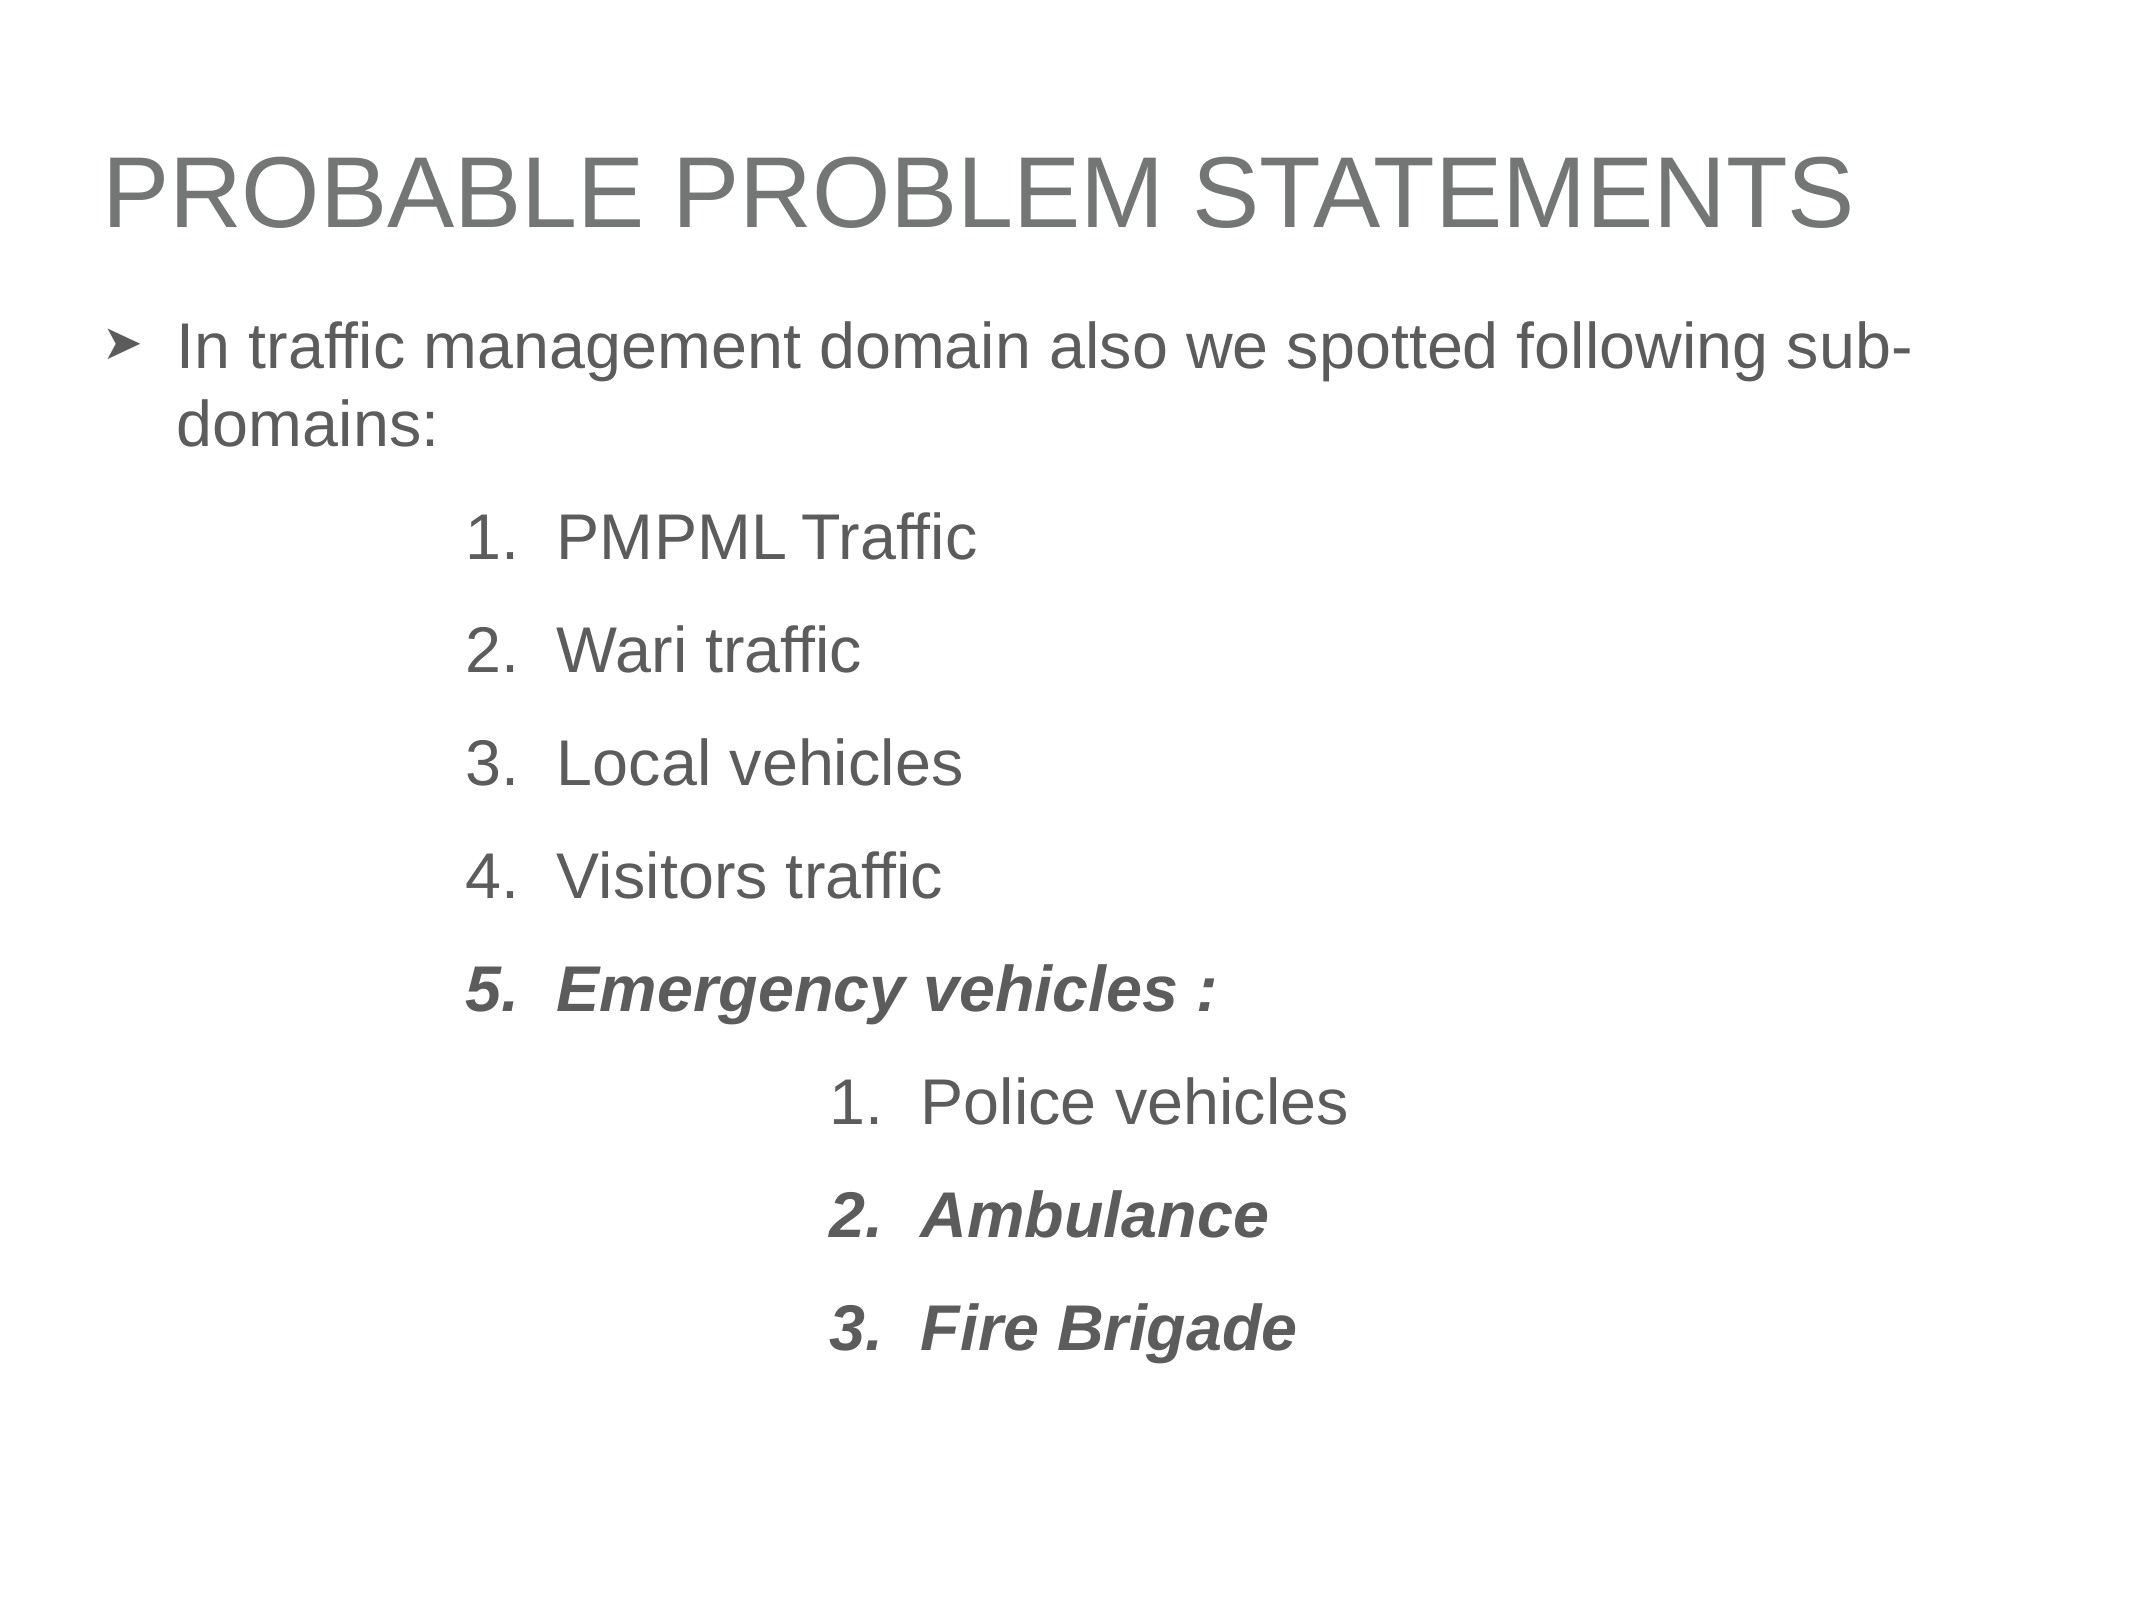

# Probable problem statements

In traffic management domain also we spotted following sub-domains:
PMPML Traffic
Wari traffic
Local vehicles
Visitors traffic
Emergency vehicles :
Police vehicles
Ambulance
Fire Brigade